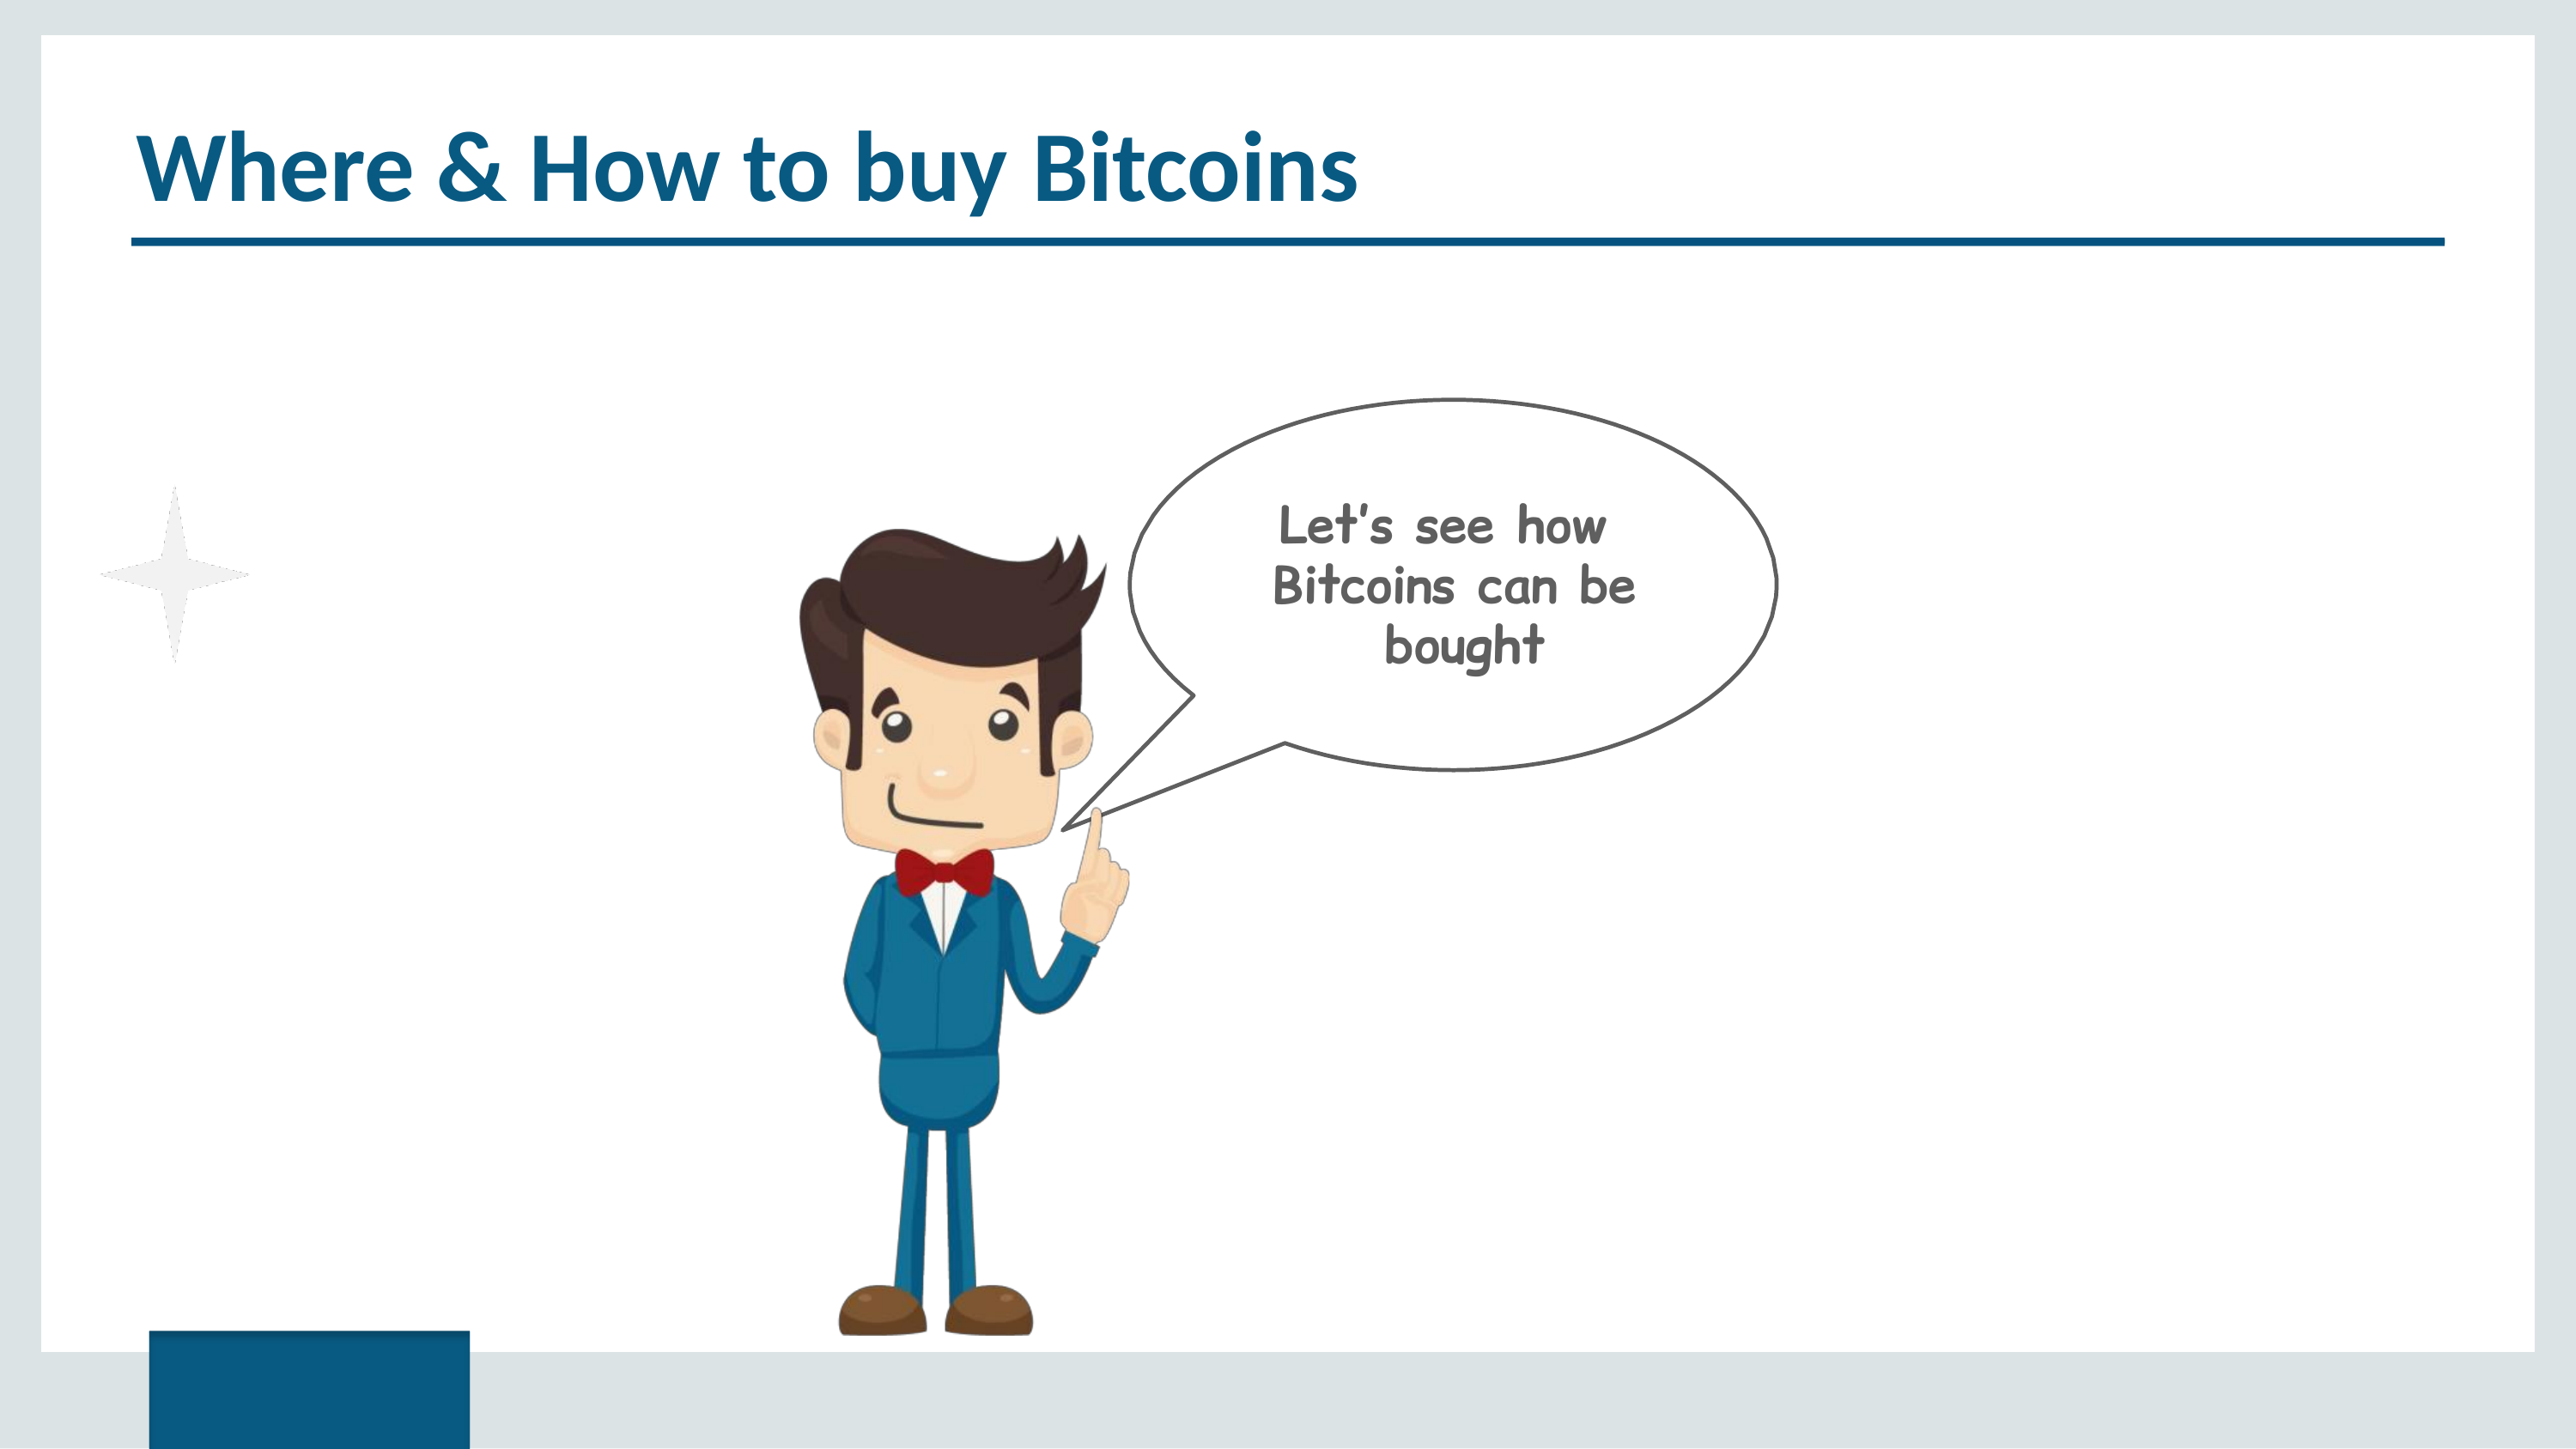

# Where & How to buy Bitcoins

Let’s see how  Bitcoins can be  bought